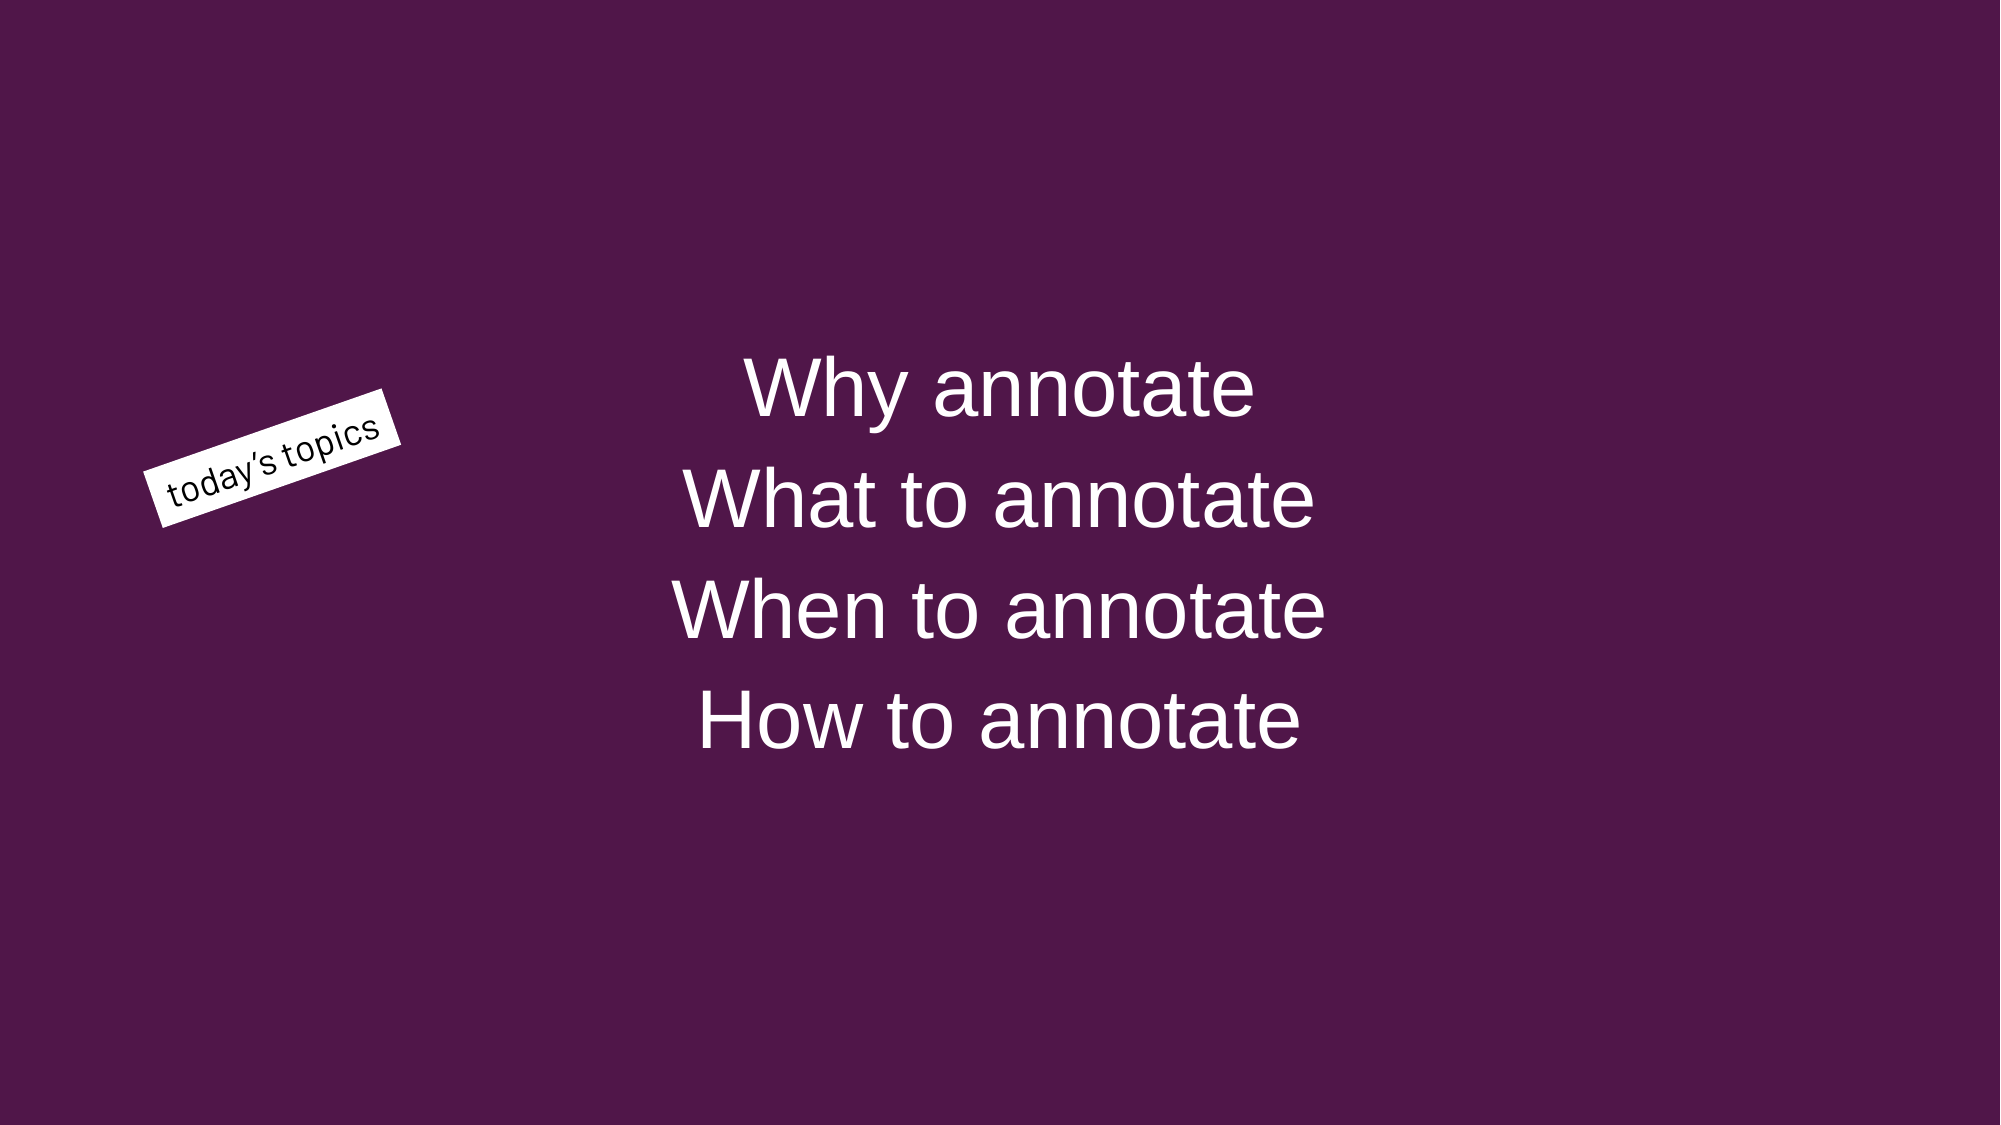

Why annotate
What to annotate
When to annotate
How to annotate
today’s topics